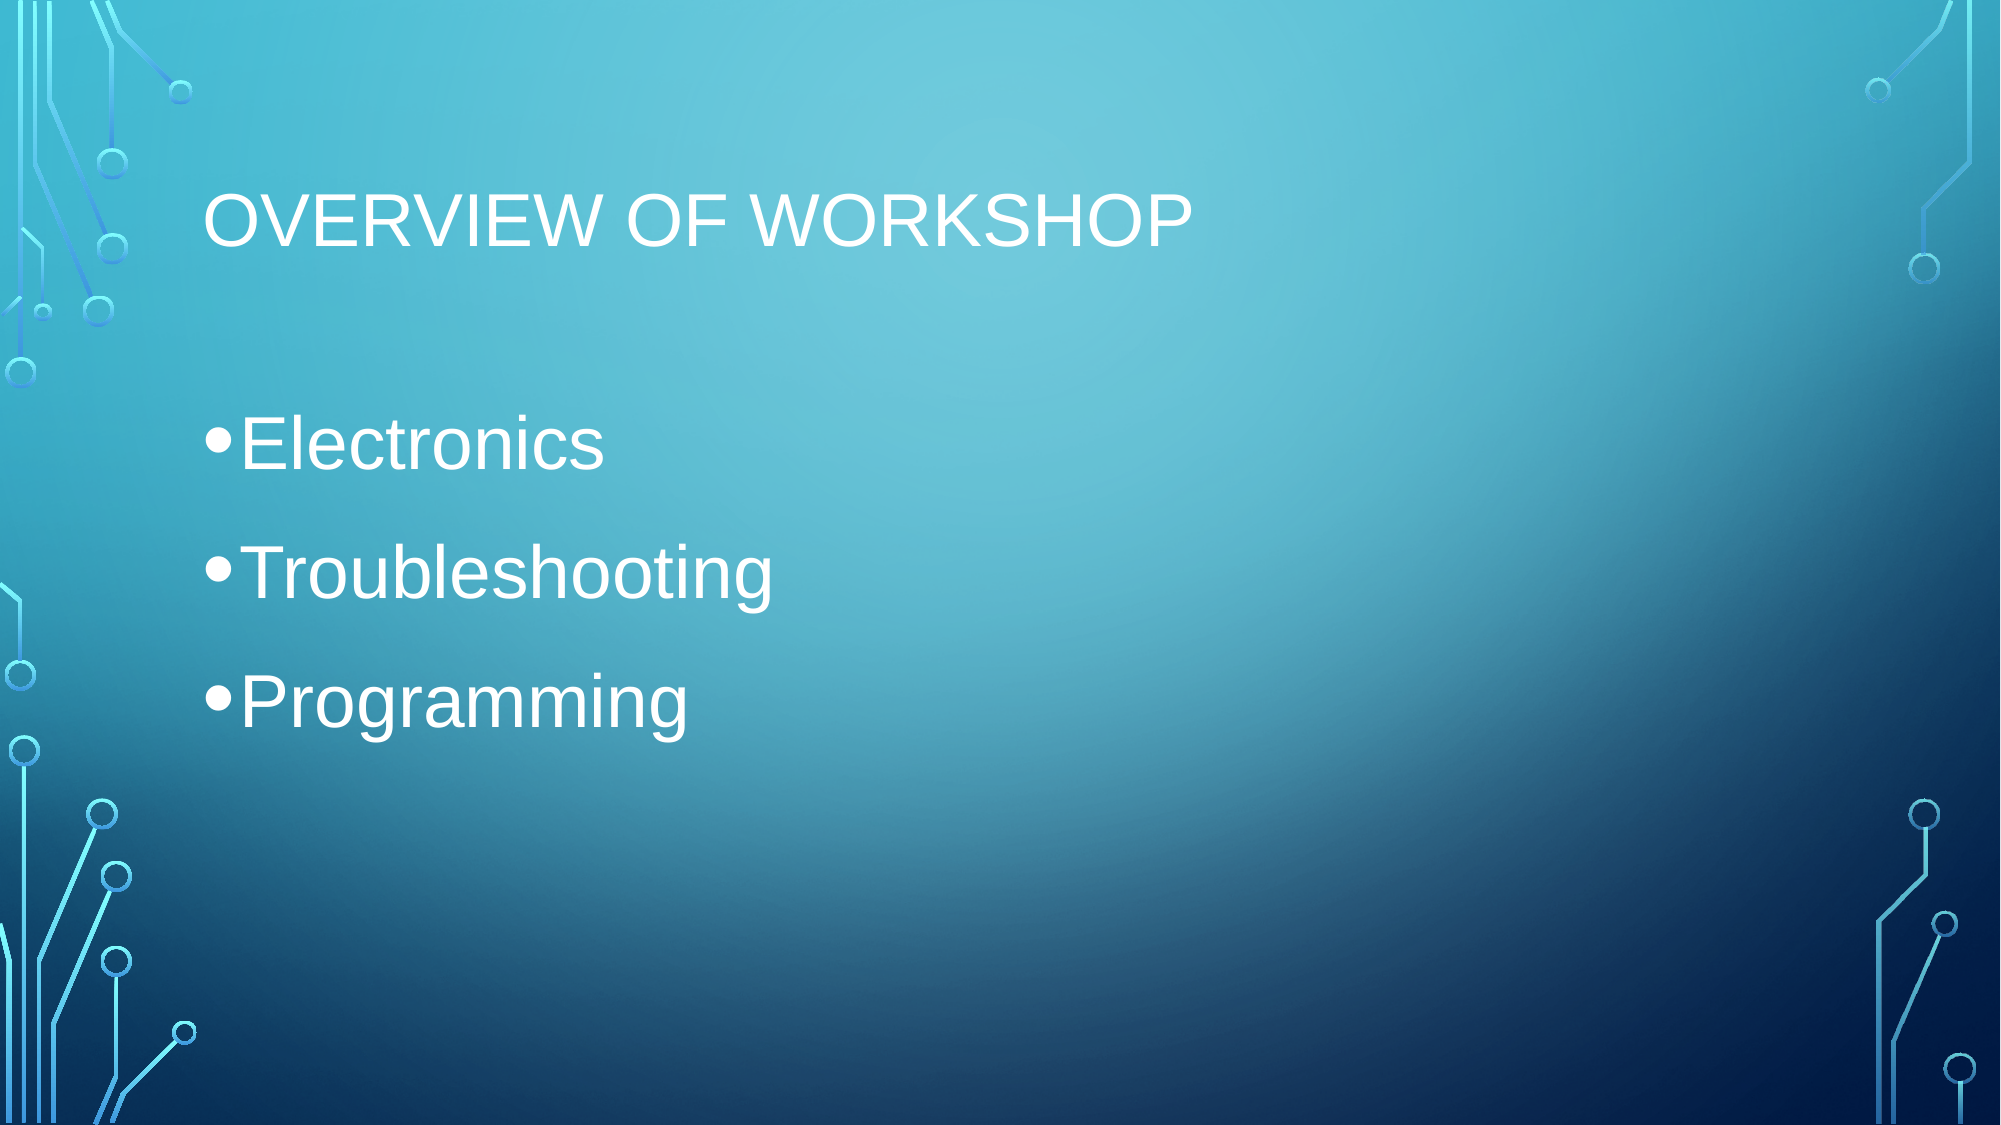

# Overview of workshop
Electronics
Troubleshooting
Programming